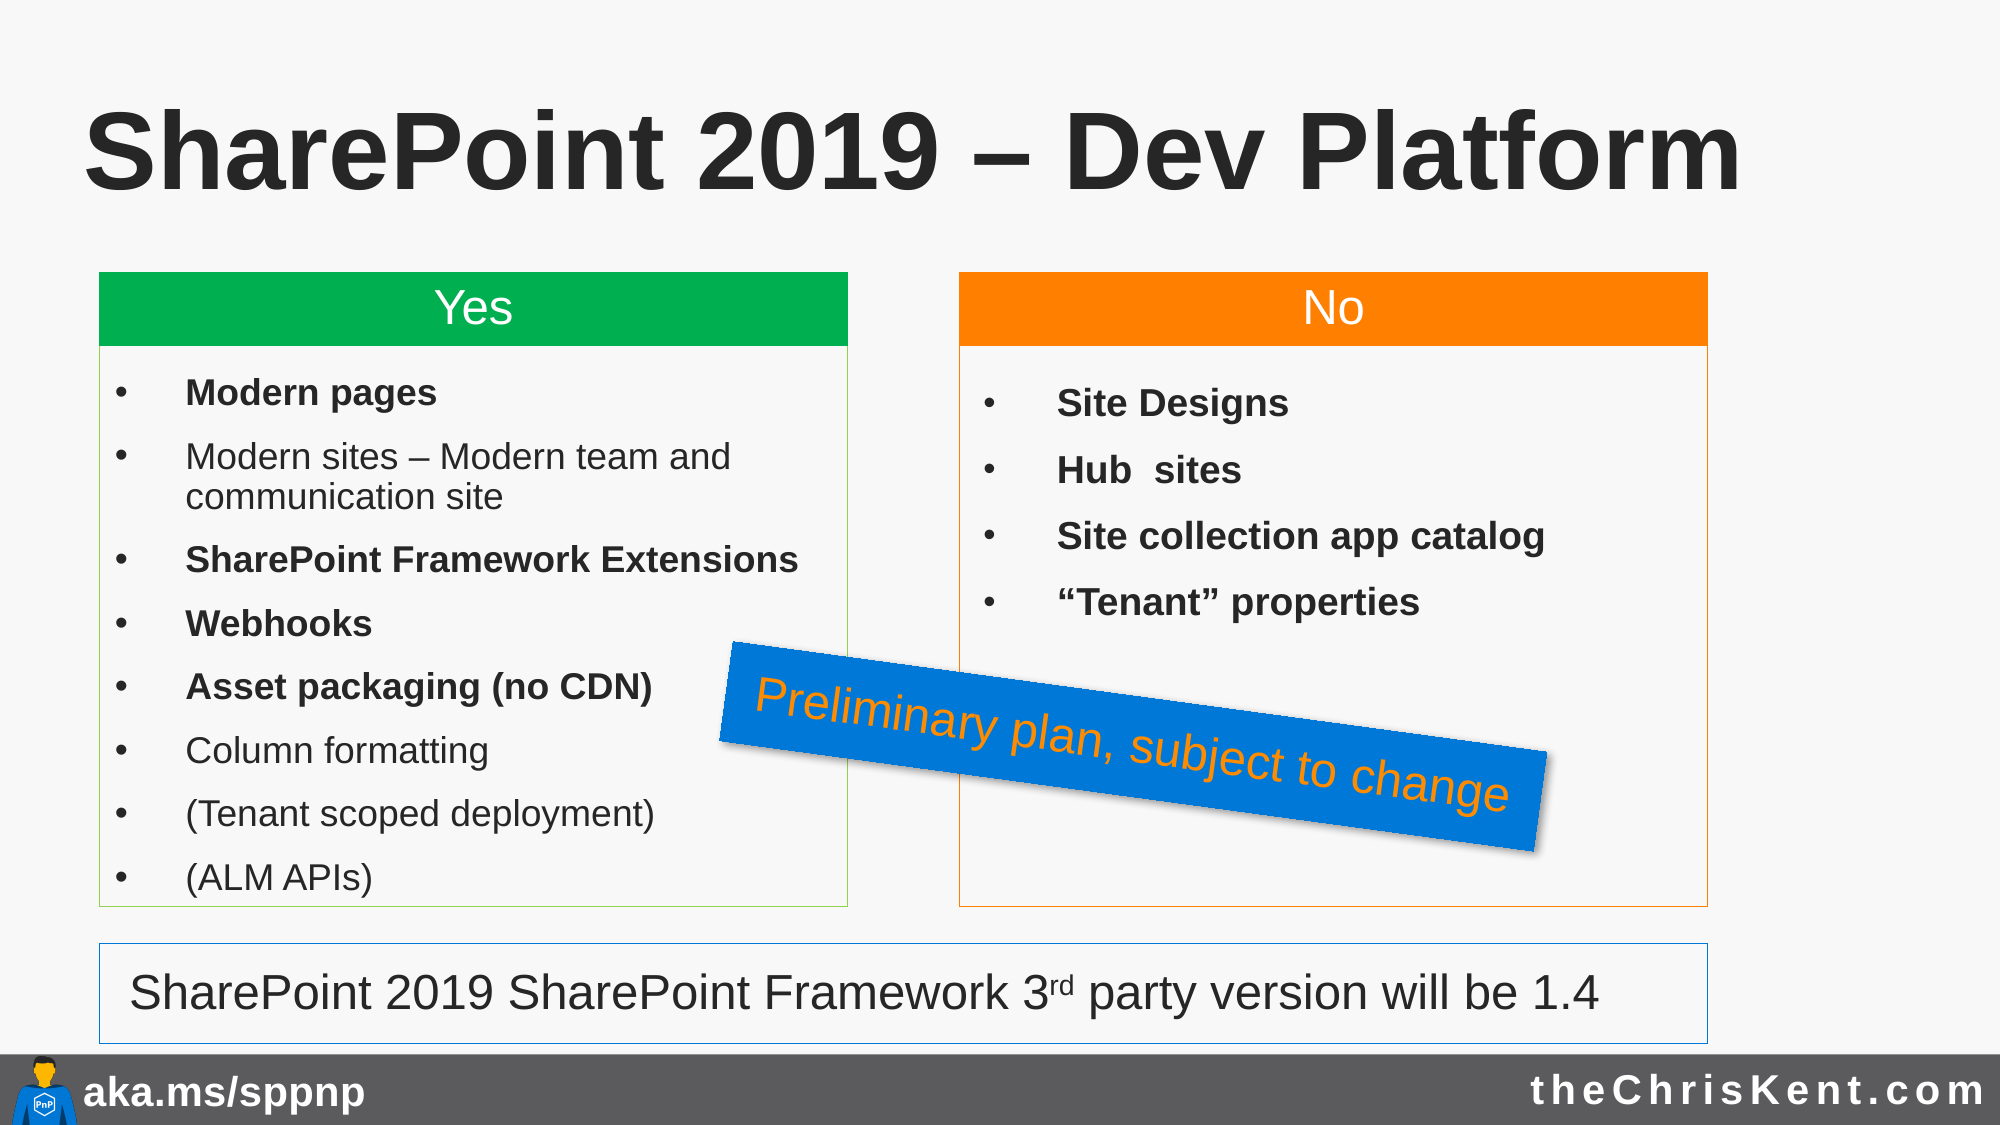

# SharePoint 2019 – Dev Platform
Yes
No

Modern pages
Modern sites – Modern team and communication site
SharePoint Framework Extensions
Webhooks
Asset packaging (no CDN)
Column formatting
(Tenant scoped deployment)
(ALM APIs)

Site Designs
Hub  sites
Site collection app catalog
“Tenant” properties

Preliminary plan, subject to change
SharePoint 2019 SharePoint Framework 3rd party version will be 1.4